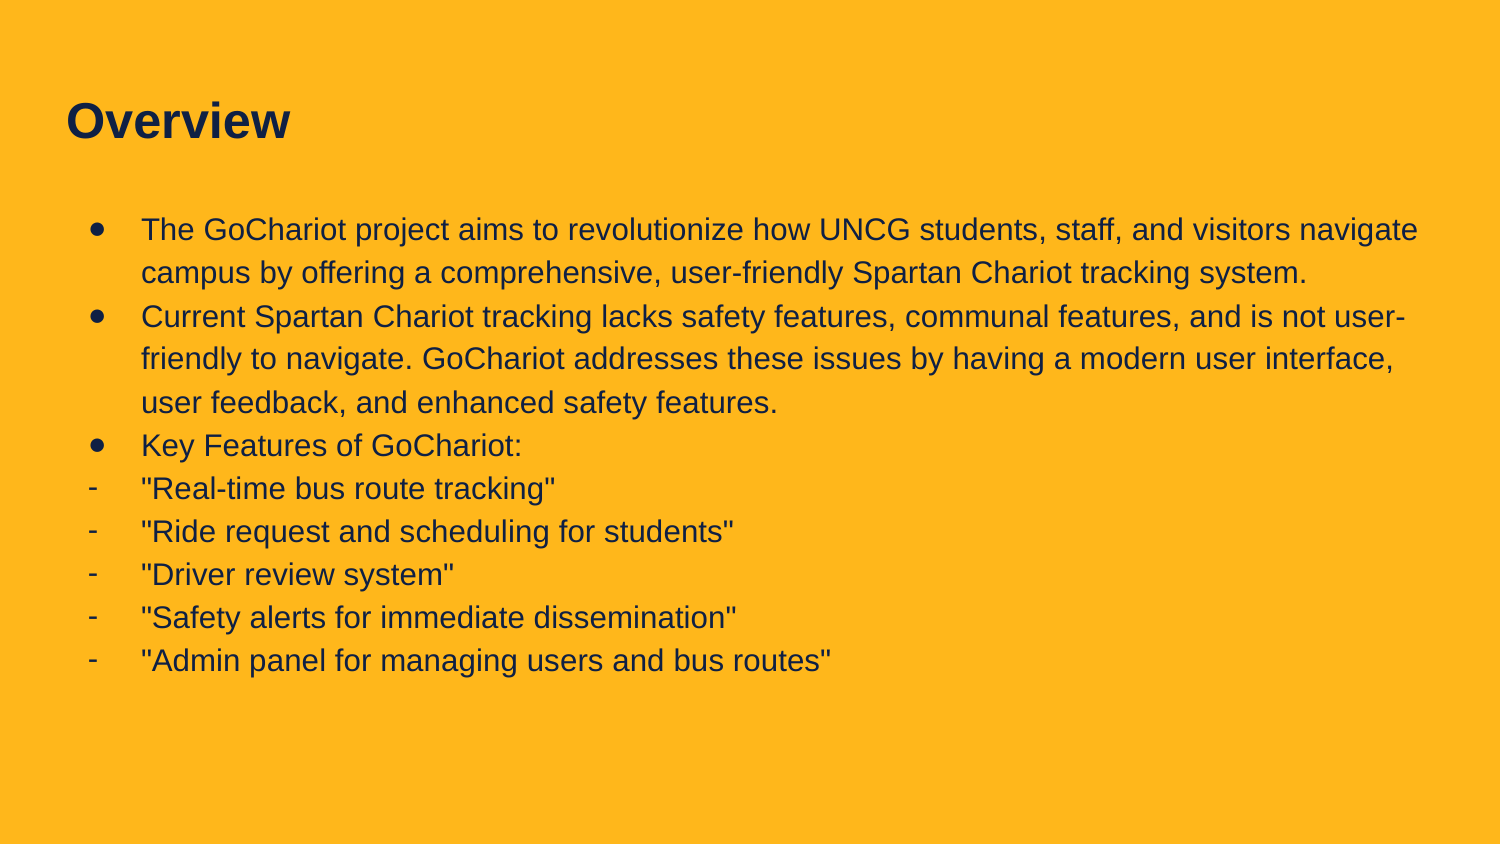

# Overview
The GoChariot project aims to revolutionize how UNCG students, staff, and visitors navigate campus by offering a comprehensive, user-friendly Spartan Chariot tracking system.
Current Spartan Chariot tracking lacks safety features, communal features, and is not user-friendly to navigate. GoChariot addresses these issues by having a modern user interface, user feedback, and enhanced safety features.
Key Features of GoChariot:
"Real-time bus route tracking"
"Ride request and scheduling for students"
"Driver review system"
"Safety alerts for immediate dissemination"
"Admin panel for managing users and bus routes"